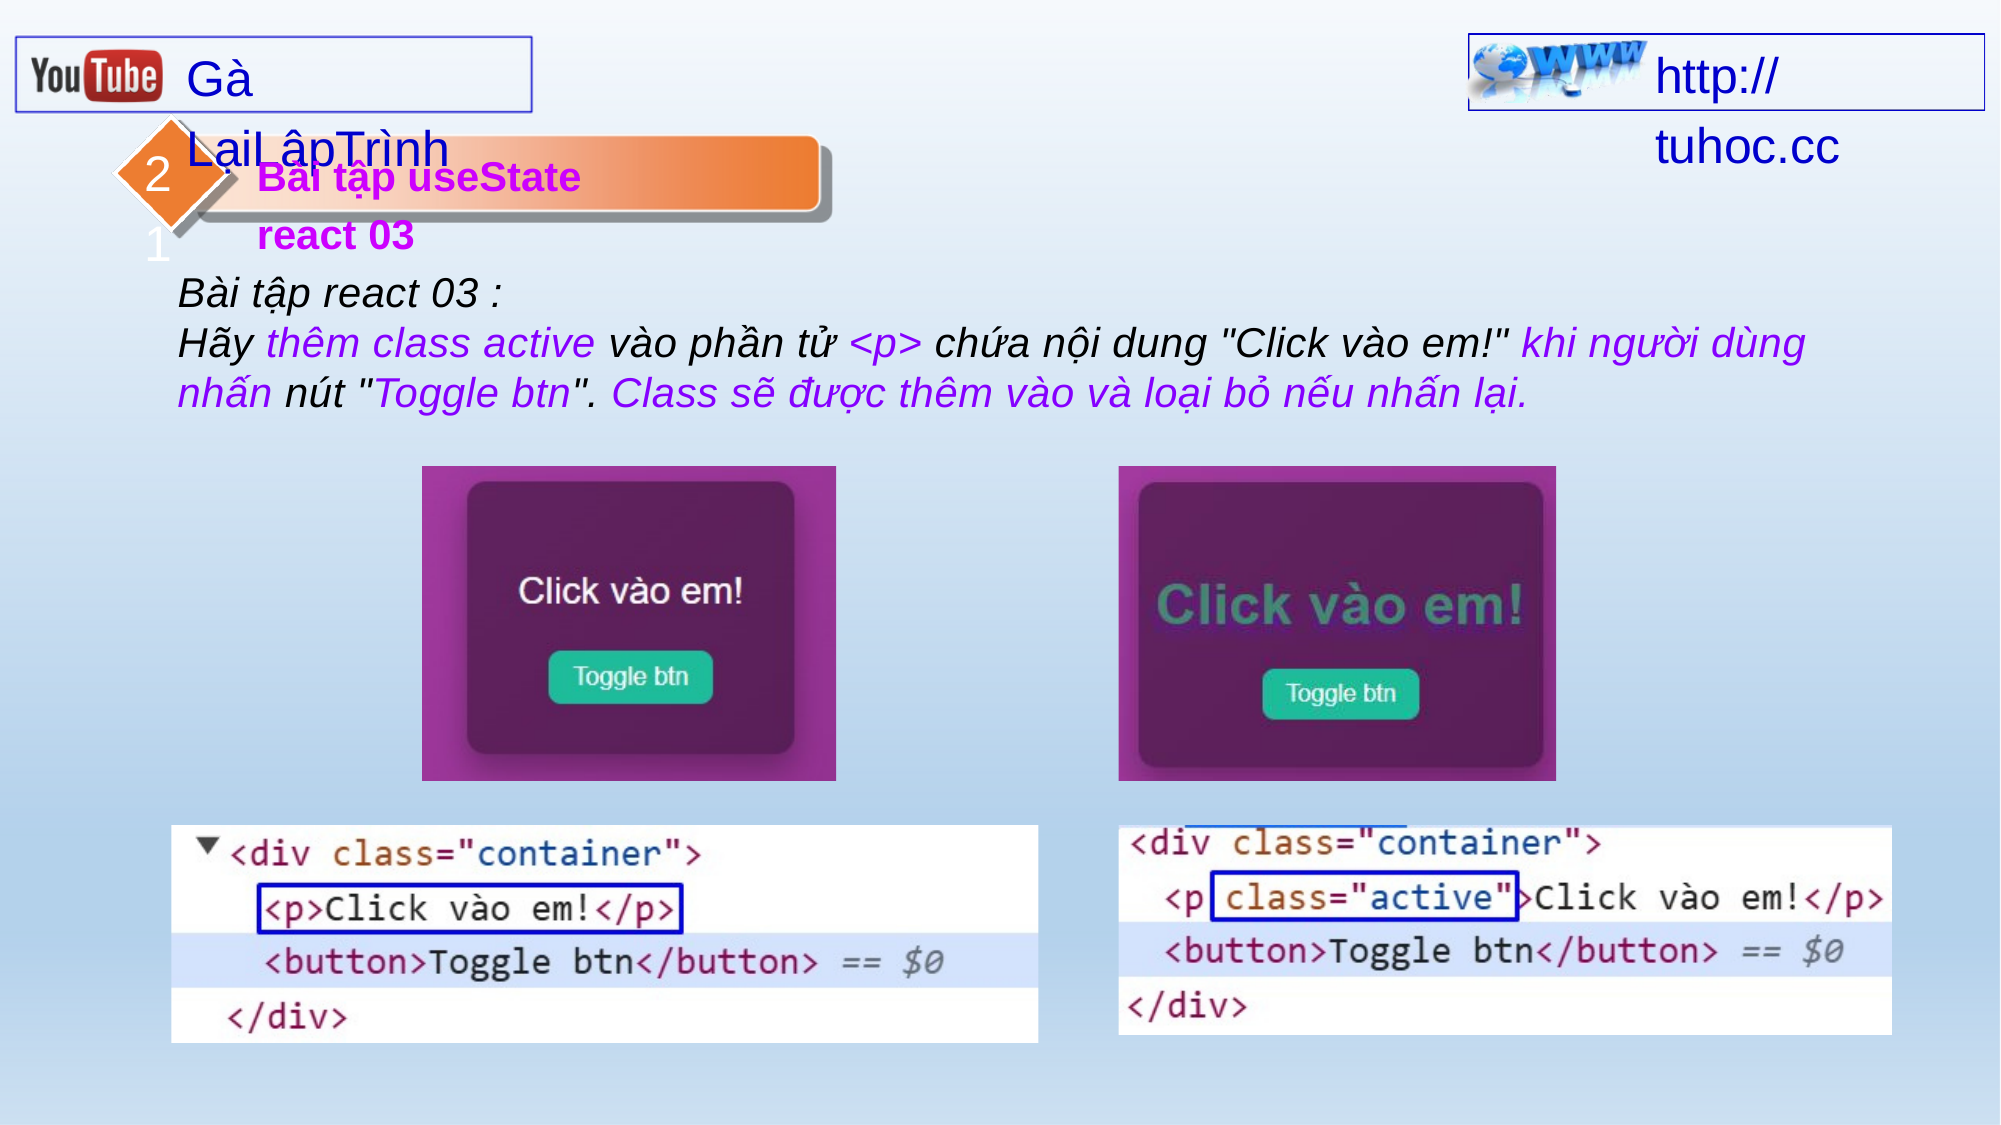

http:// tuhoc.cc

Gà LạiLậpTrình

21
Bài tập useState react 03

Bài tập react 03 :
Hãy thêm class active vào phần tử <p> chứa nội dung "Click vào em!" khi người dùng nhấn nút "Toggle btn". Class sẽ được thêm vào và loại bỏ nếu nhấn lại.